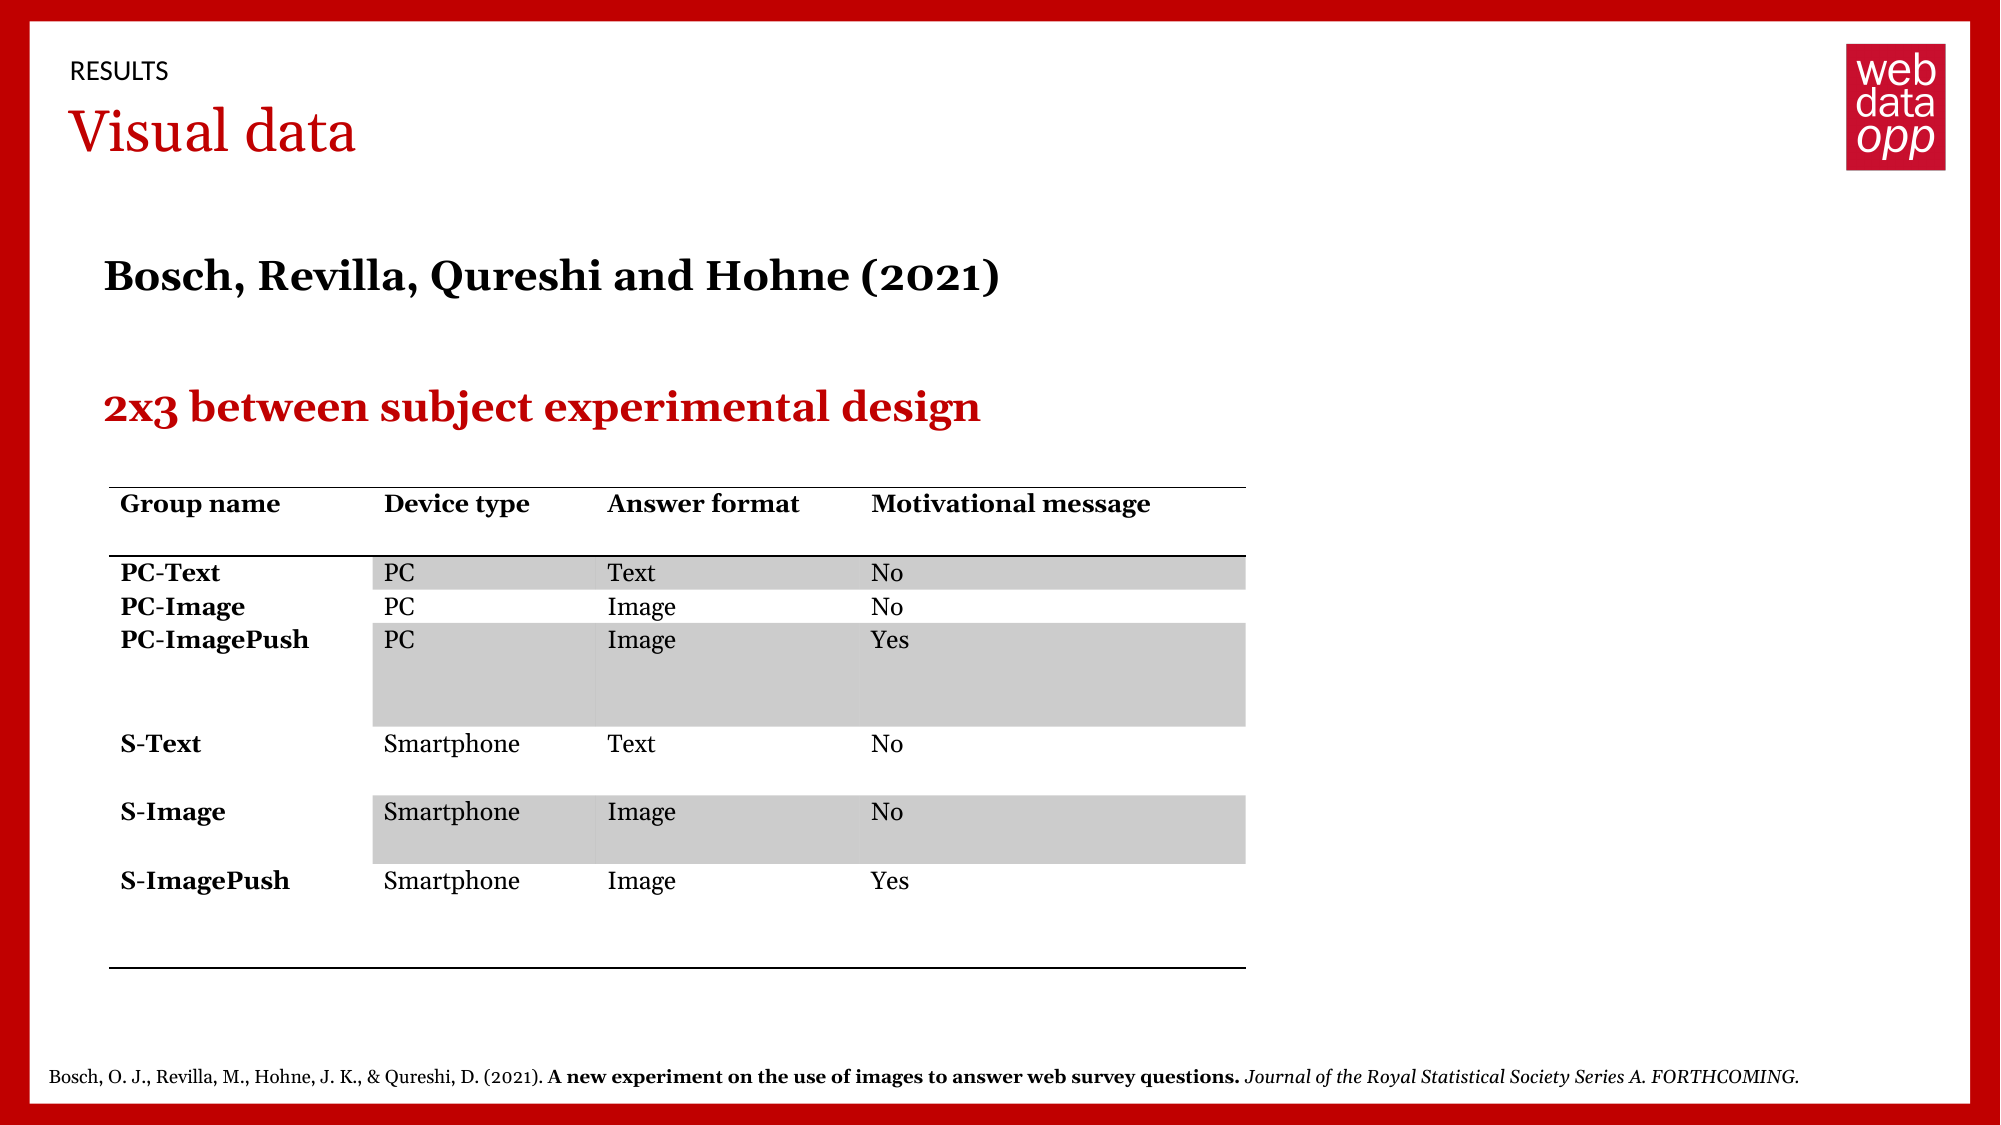

RESULTS
# Visual data
Bosch, Revilla, Qureshi and Hohne (2021)

2x3 between subject experimental design

| Group name | Device type | Answer format | Motivational message |
| --- | --- | --- | --- |
| PC-Text | PC | Text | No |
| PC-Image | PC | Image | No |
| PC-ImagePush | PC | Image | Yes |
| S-Text | Smartphone | Text | No |
| S-Image | Smartphone | Image | No |
| S-ImagePush | Smartphone | Image | Yes |
Bosch, O. J., Revilla, M., Hohne, J. K., & Qureshi, D. (2021). A new experiment on the use of images to answer web survey questions. Journal of the Royal Statistical Society Series A. FORTHCOMING.